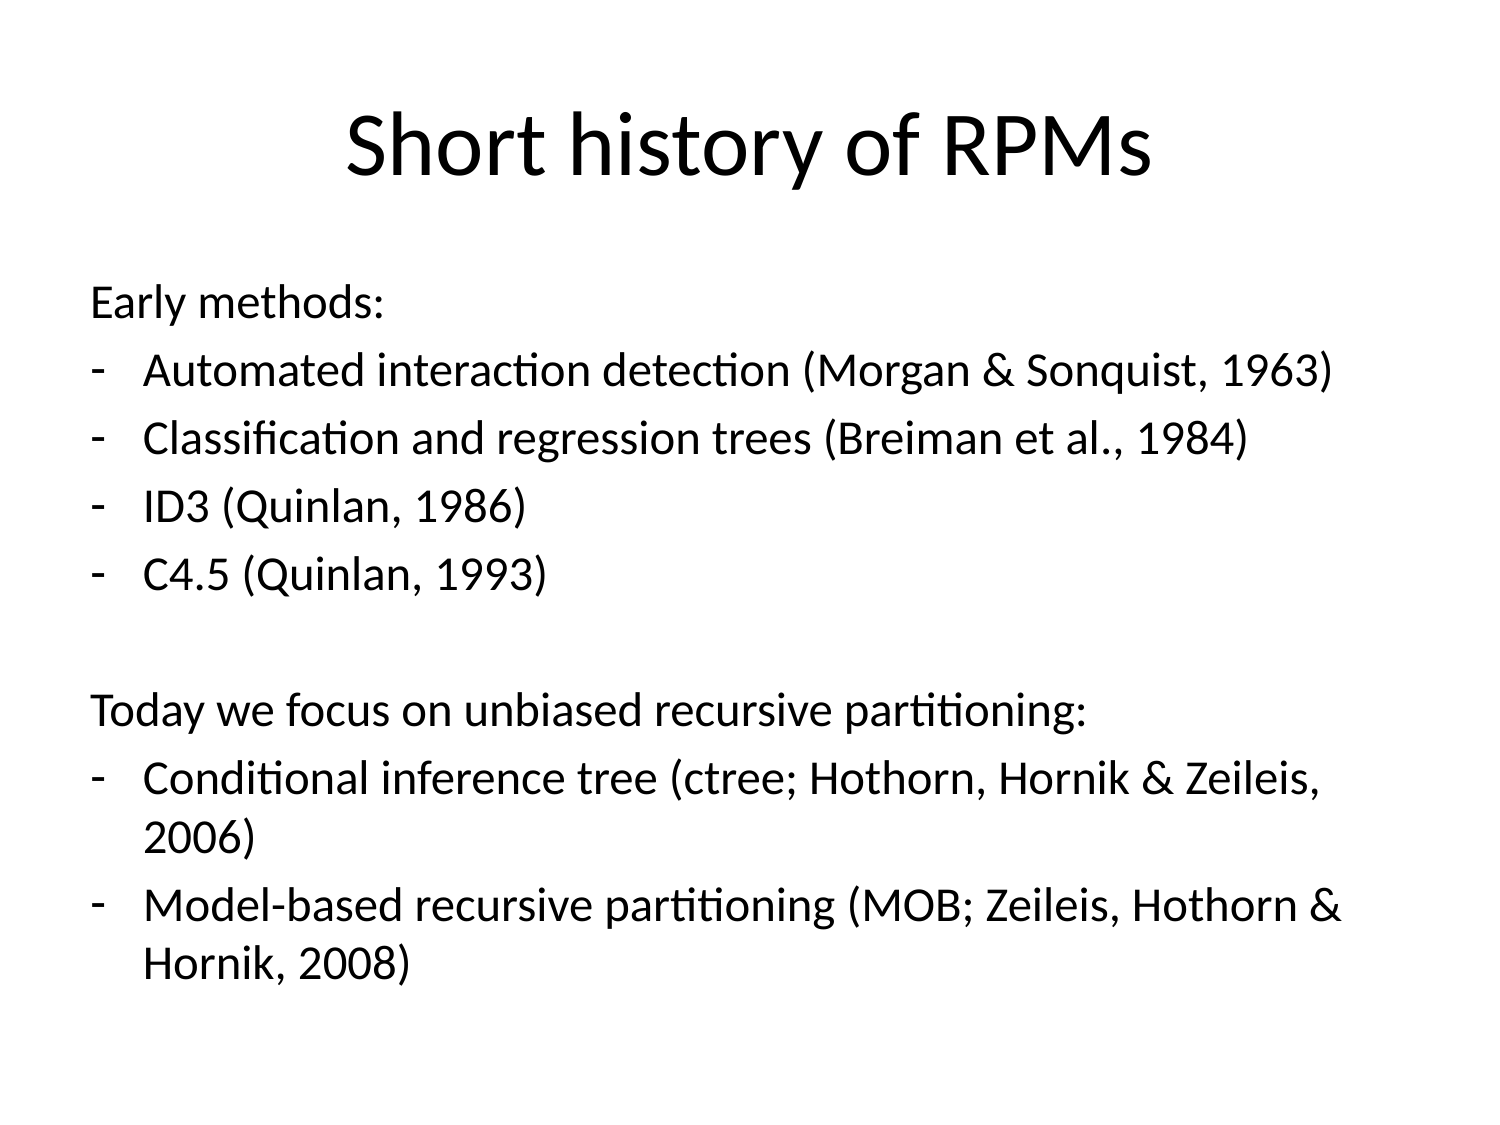

# Short history of RPMs
Early methods:
Automated interaction detection (Morgan & Sonquist, 1963)
Classification and regression trees (Breiman et al., 1984)
ID3 (Quinlan, 1986)
C4.5 (Quinlan, 1993)

Today we focus on unbiased recursive partitioning:
Conditional inference tree (ctree; Hothorn, Hornik & Zeileis, 2006)
Model-based recursive partitioning (MOB; Zeileis, Hothorn & Hornik, 2008)